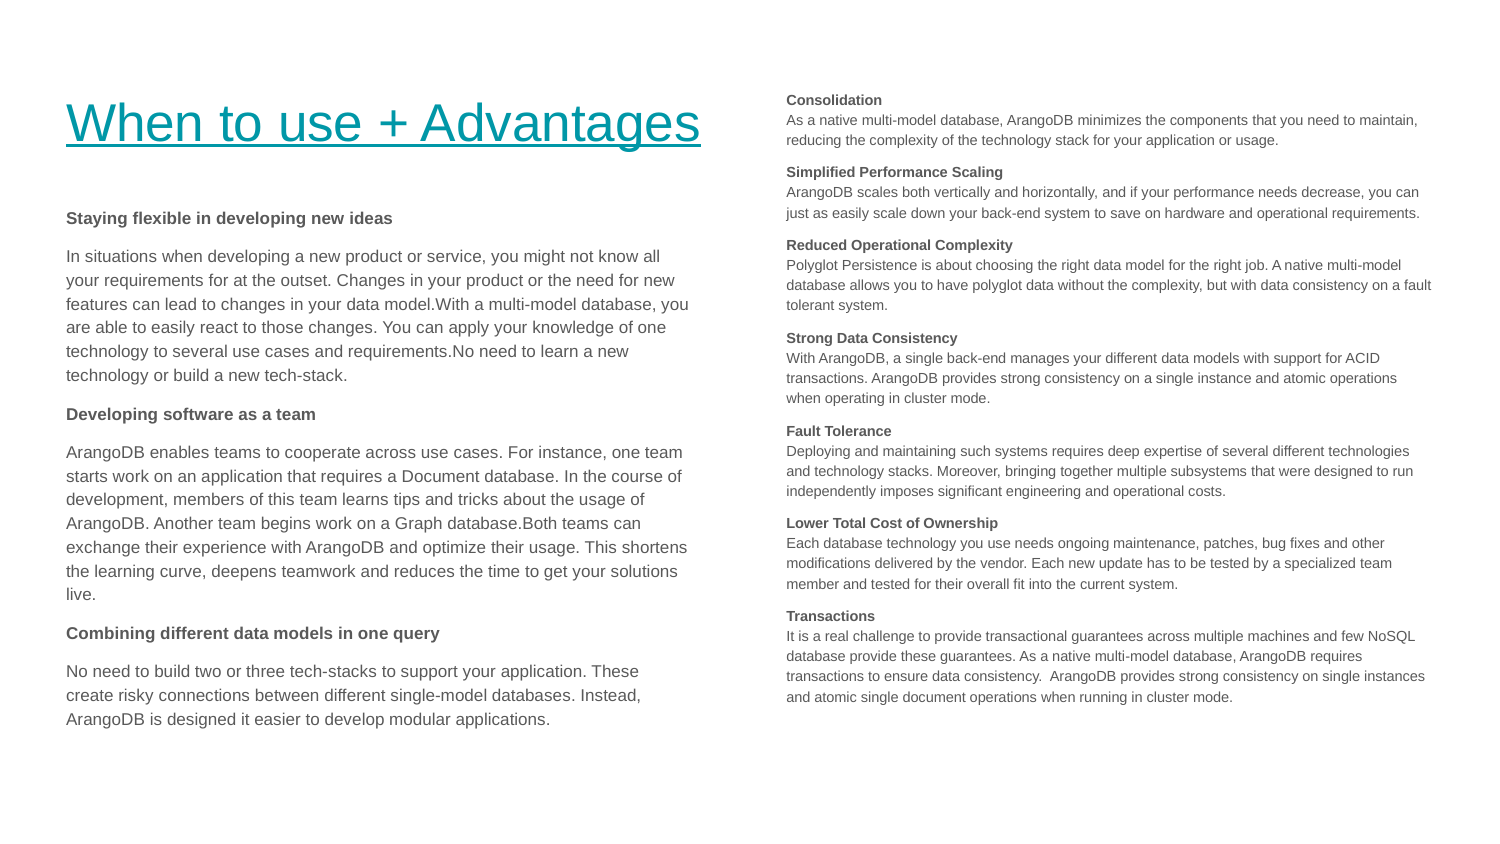

# When to use + Advantages
Consolidation
As a native multi-model database, ArangoDB minimizes the components that you need to maintain, reducing the complexity of the technology stack for your application or usage.
Simplified Performance Scaling
ArangoDB scales both vertically and horizontally, and if your performance needs decrease, you can just as easily scale down your back-end system to save on hardware and operational requirements.
Reduced Operational Complexity
Polyglot Persistence is about choosing the right data model for the right job. A native multi-model database allows you to have polyglot data without the complexity, but with data consistency on a fault tolerant system.
Strong Data Consistency
With ArangoDB, a single back-end manages your different data models with support for ACID transactions. ArangoDB provides strong consistency on a single instance and atomic operations when operating in cluster mode.
Fault Tolerance
Deploying and maintaining such systems requires deep expertise of several different technologies and technology stacks. Moreover, bringing together multiple subsystems that were designed to run independently imposes significant engineering and operational costs.
Lower Total Cost of Ownership
Each database technology you use needs ongoing maintenance, patches, bug fixes and other modifications delivered by the vendor. Each new update has to be tested by a specialized team member and tested for their overall fit into the current system.
Transactions
It is a real challenge to provide transactional guarantees across multiple machines and few NoSQL database provide these guarantees. As a native multi-model database, ArangoDB requires transactions to ensure data consistency.  ArangoDB provides strong consistency on single instances and atomic single document operations when running in cluster mode.
Staying flexible in developing new ideas
In situations when developing a new product or service, you might not know all your requirements for at the outset. Changes in your product or the need for new features can lead to changes in your data model.With a multi-model database, you are able to easily react to those changes. You can apply your knowledge of one technology to several use cases and requirements.No need to learn a new technology or build a new tech-stack.
Developing software as a team
ArangoDB enables teams to cooperate across use cases. For instance, one team starts work on an application that requires a Document database. In the course of development, members of this team learns tips and tricks about the usage of ArangoDB. Another team begins work on a Graph database.Both teams can exchange their experience with ArangoDB and optimize their usage. This shortens the learning curve, deepens teamwork and reduces the time to get your solutions live.
Combining different data models in one query
No need to build two or three tech-stacks to support your application. These create risky connections between different single-model databases. Instead, ArangoDB is designed it easier to develop modular applications.